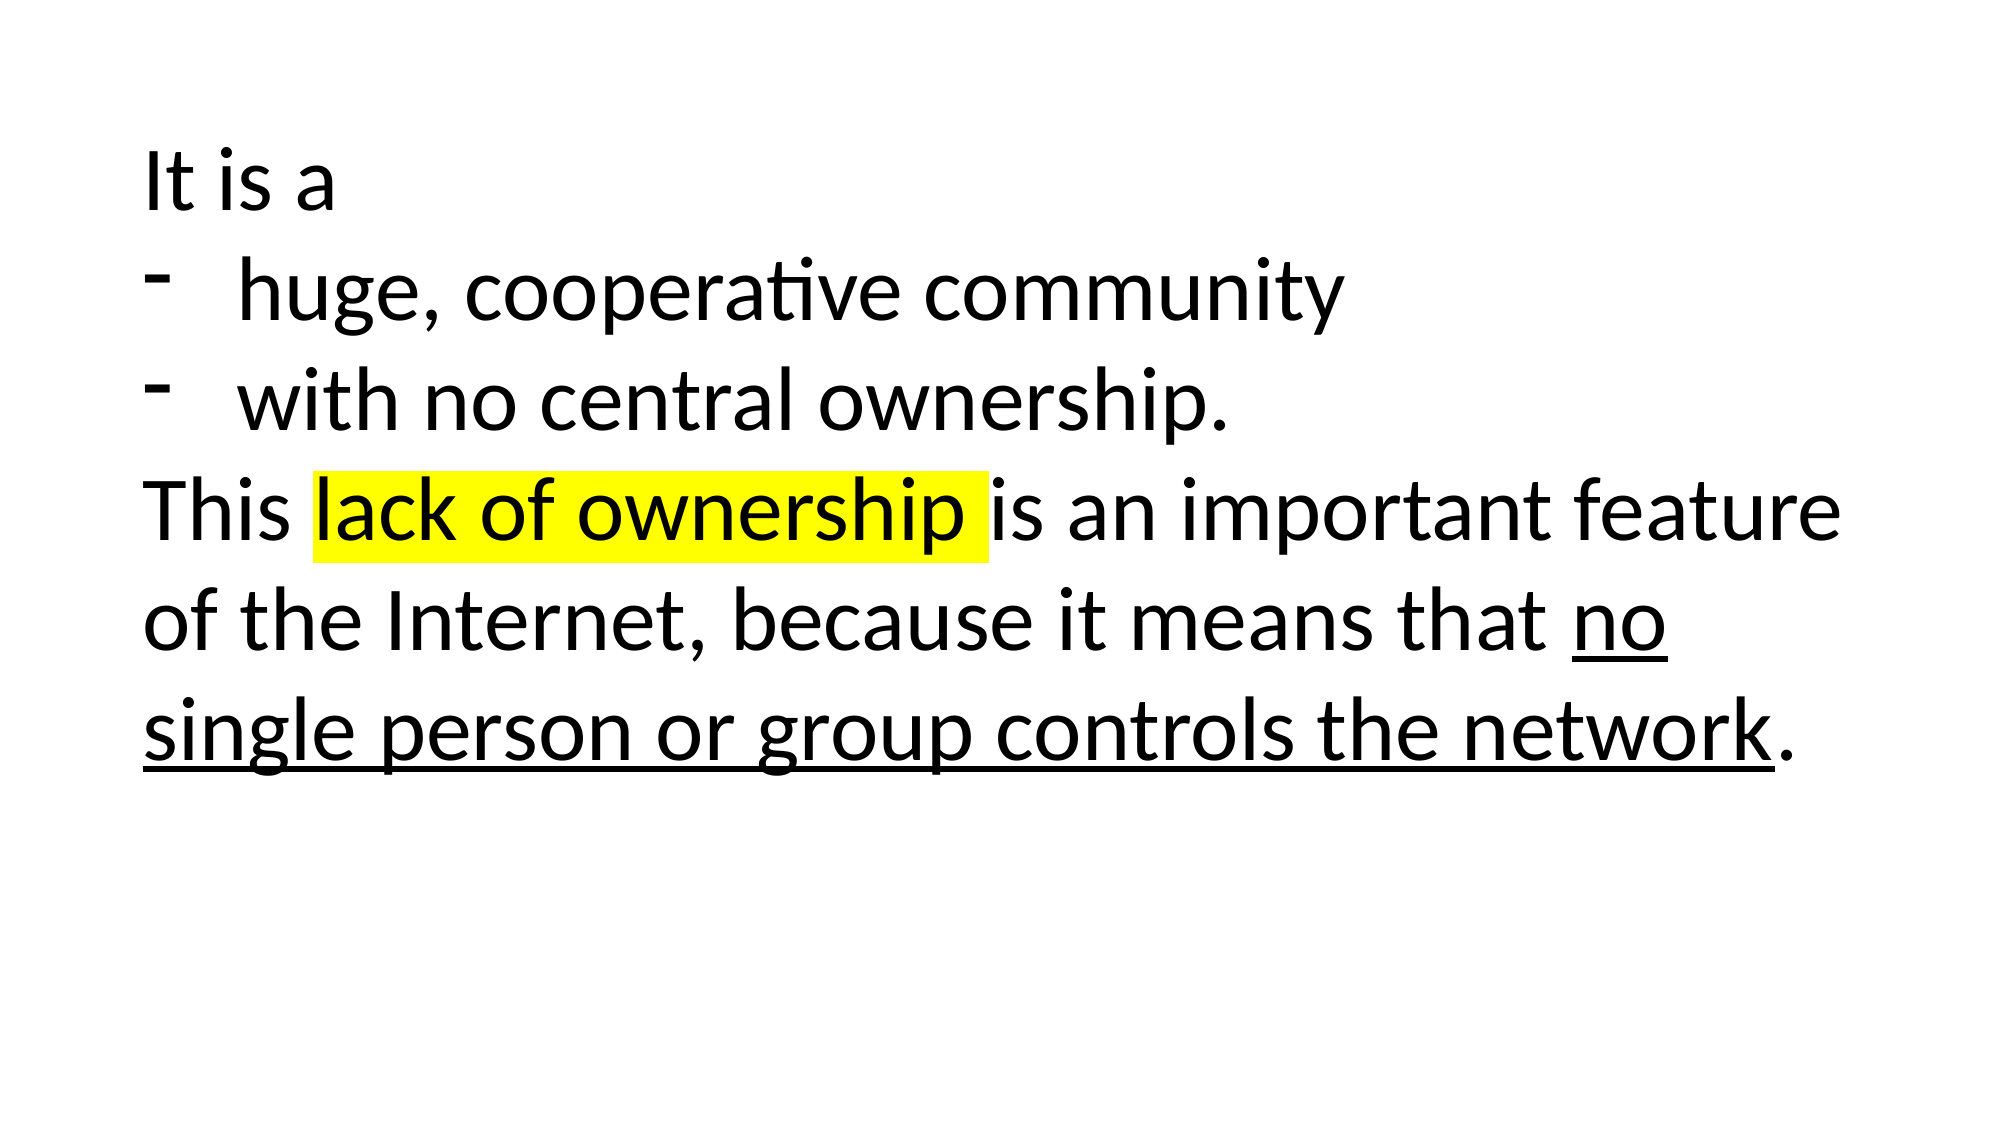

It is a
huge, cooperative community
with no central ownership.
This lack of ownership is an important feature of the Internet, because it means that no single person or group controls the network.